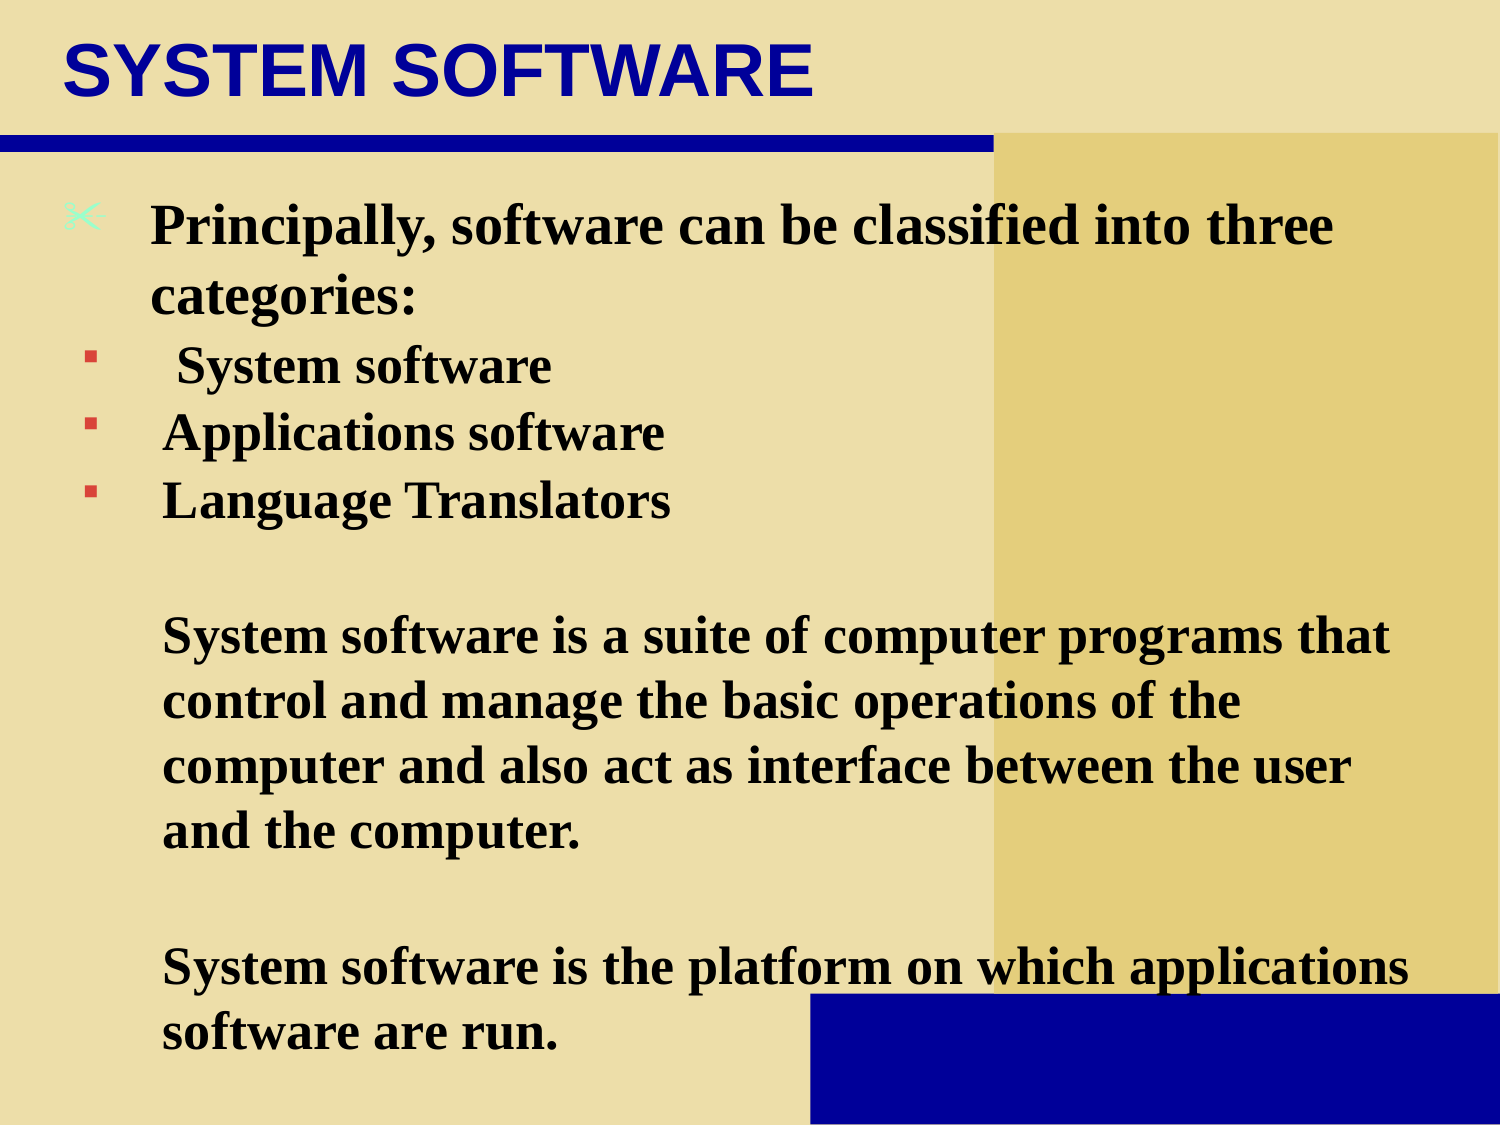

# SYSTEM SOFTWARE
Principally, software can be classified into three categories:
 System software
Applications software
Language Translators

	System software is a suite of computer programs that control and manage the basic operations of the computer and also act as interface between the user and the computer.

	System software is the platform on which applications software are run.